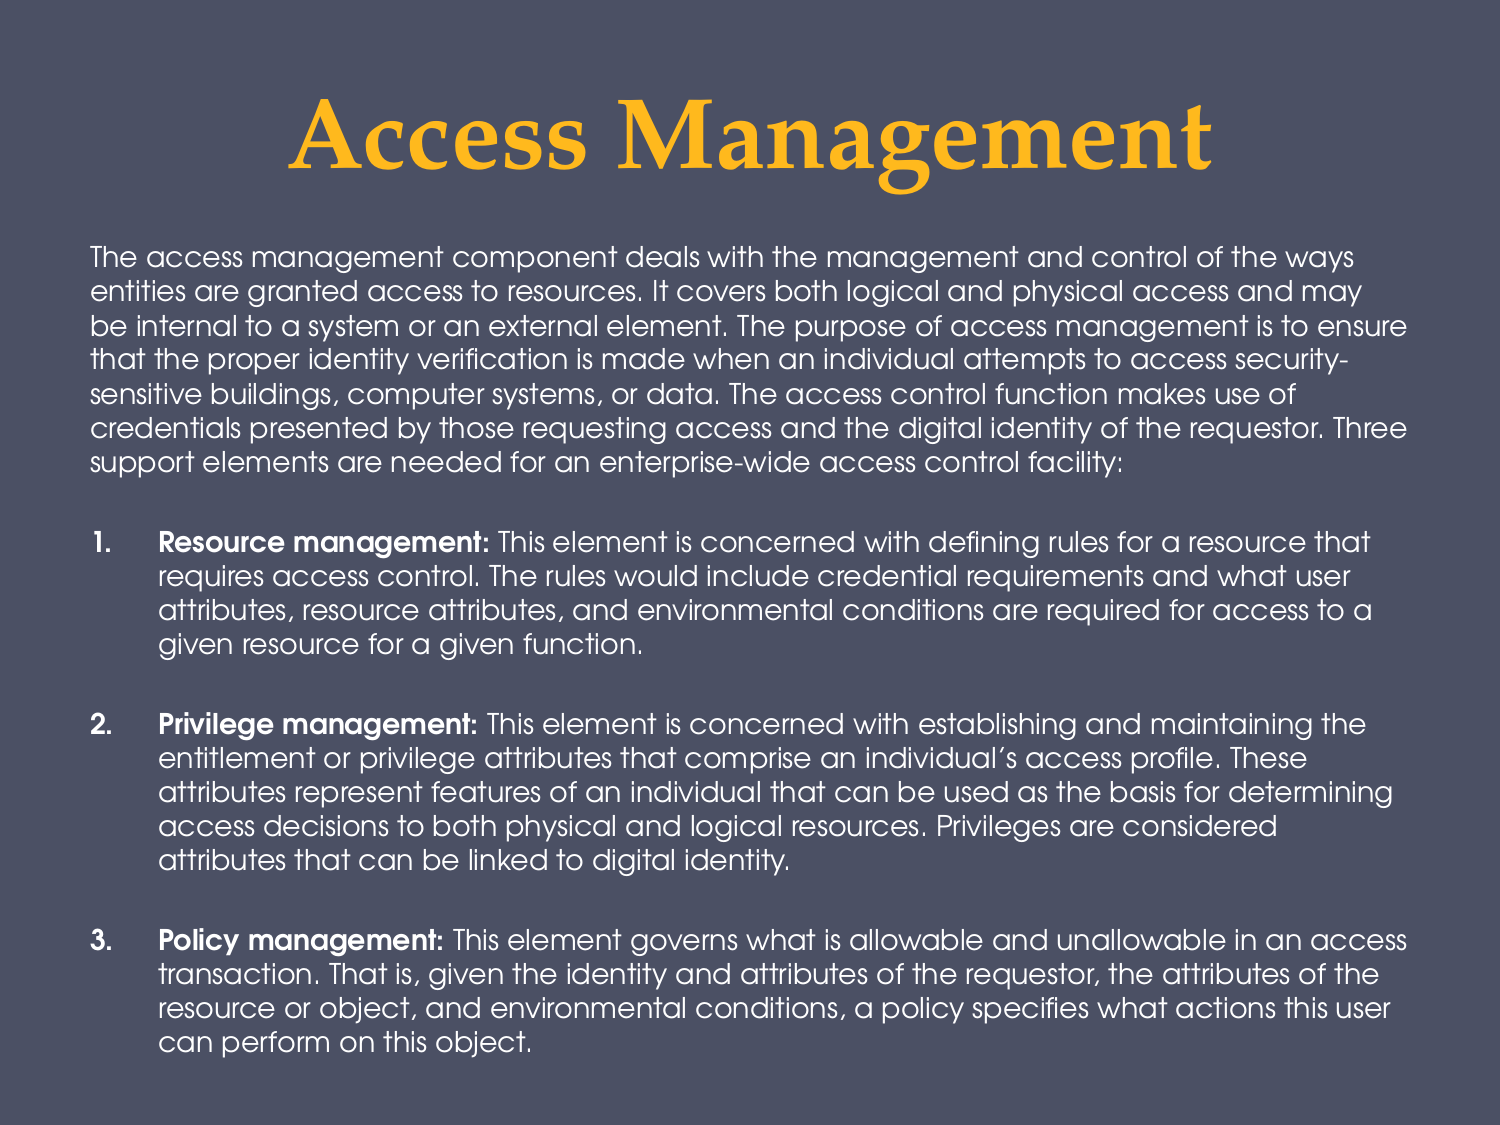

# Access Management
The access management component deals with the management and control of the ways entities are granted access to resources. It covers both logical and physical access and may be internal to a system or an external element. The purpose of access management is to ensure that the proper identity verification is made when an individual attempts to access security-sensitive buildings, computer systems, or data. The access control function makes use of credentials presented by those requesting access and the digital identity of the requestor. Three support elements are needed for an enterprise-wide access control facility:

Resource management: This element is concerned with defining rules for a resource that requires access control. The rules would include credential requirements and what user attributes, resource attributes, and environmental conditions are required for access to a given resource for a given function.

Privilege management: This element is concerned with establishing and maintaining the entitlement or privilege attributes that comprise an individual’s access profile. These attributes represent features of an individual that can be used as the basis for determining access decisions to both physical and logical resources. Privileges are considered attributes that can be linked to digital identity.

Policy management: This element governs what is allowable and unallowable in an access transaction. That is, given the identity and attributes of the requestor, the attributes of the resource or object, and environmental conditions, a policy specifies what actions this user can perform on this object.